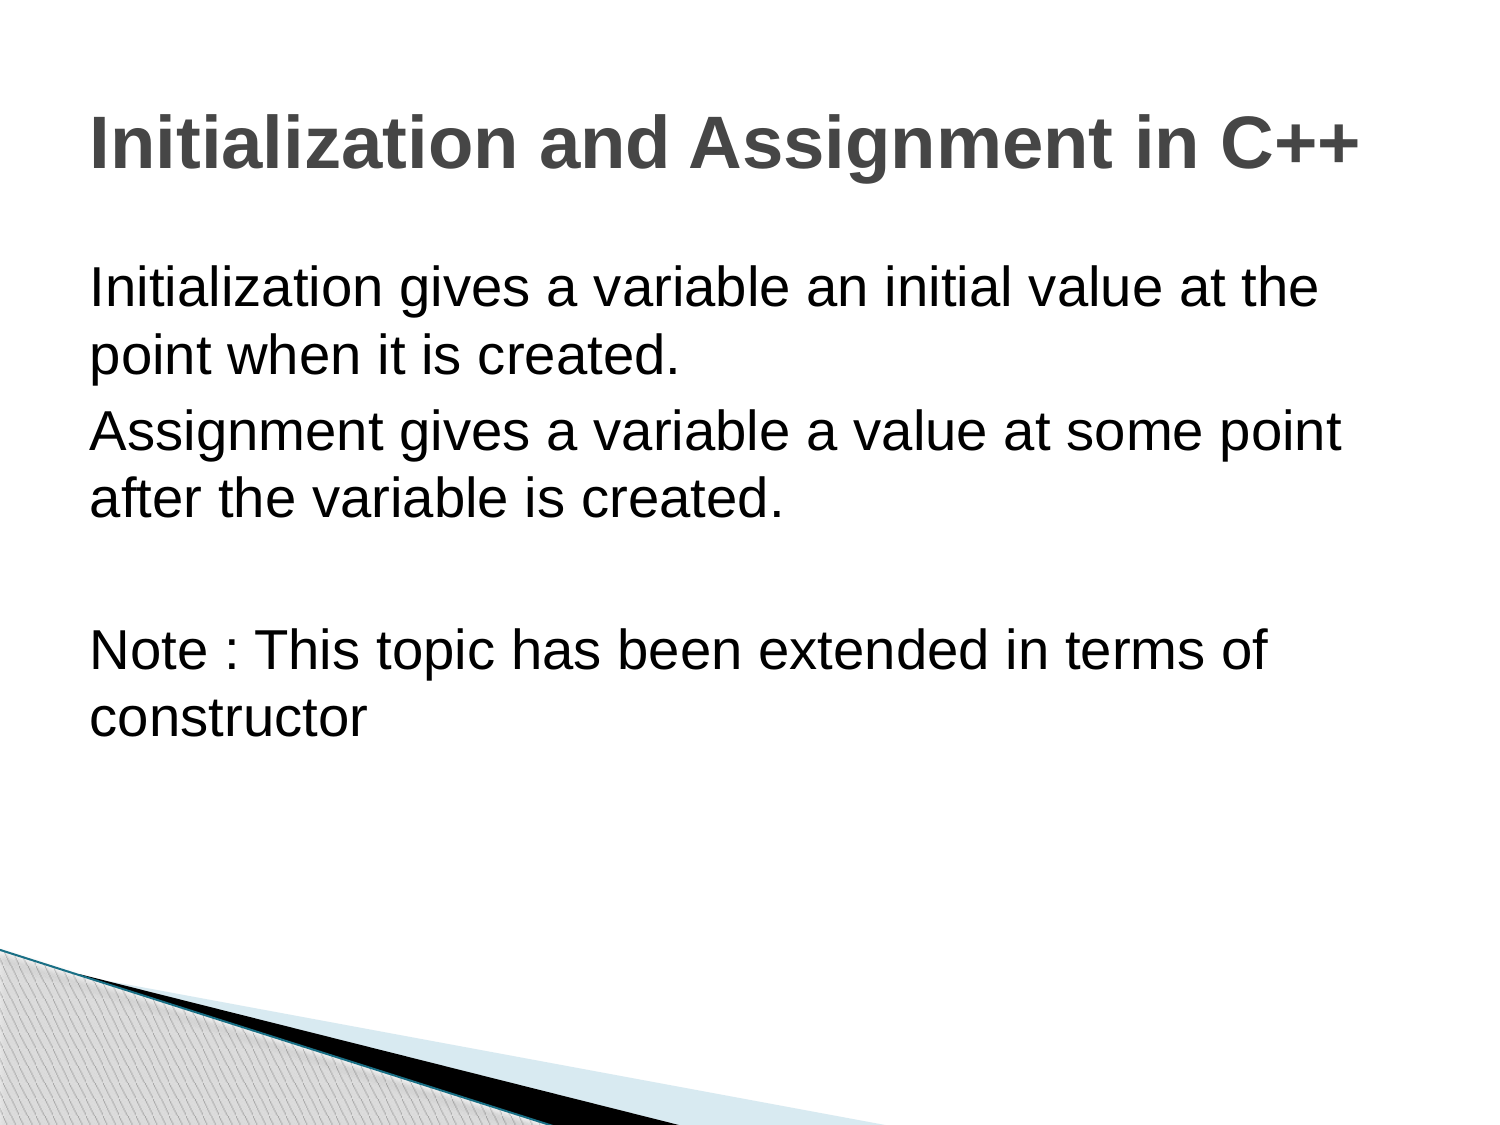

# Initialization and Assignment in C++
Initialization gives a variable an initial value at the point when it is created.
Assignment gives a variable a value at some point after the variable is created.

Note : This topic has been extended in terms of constructor